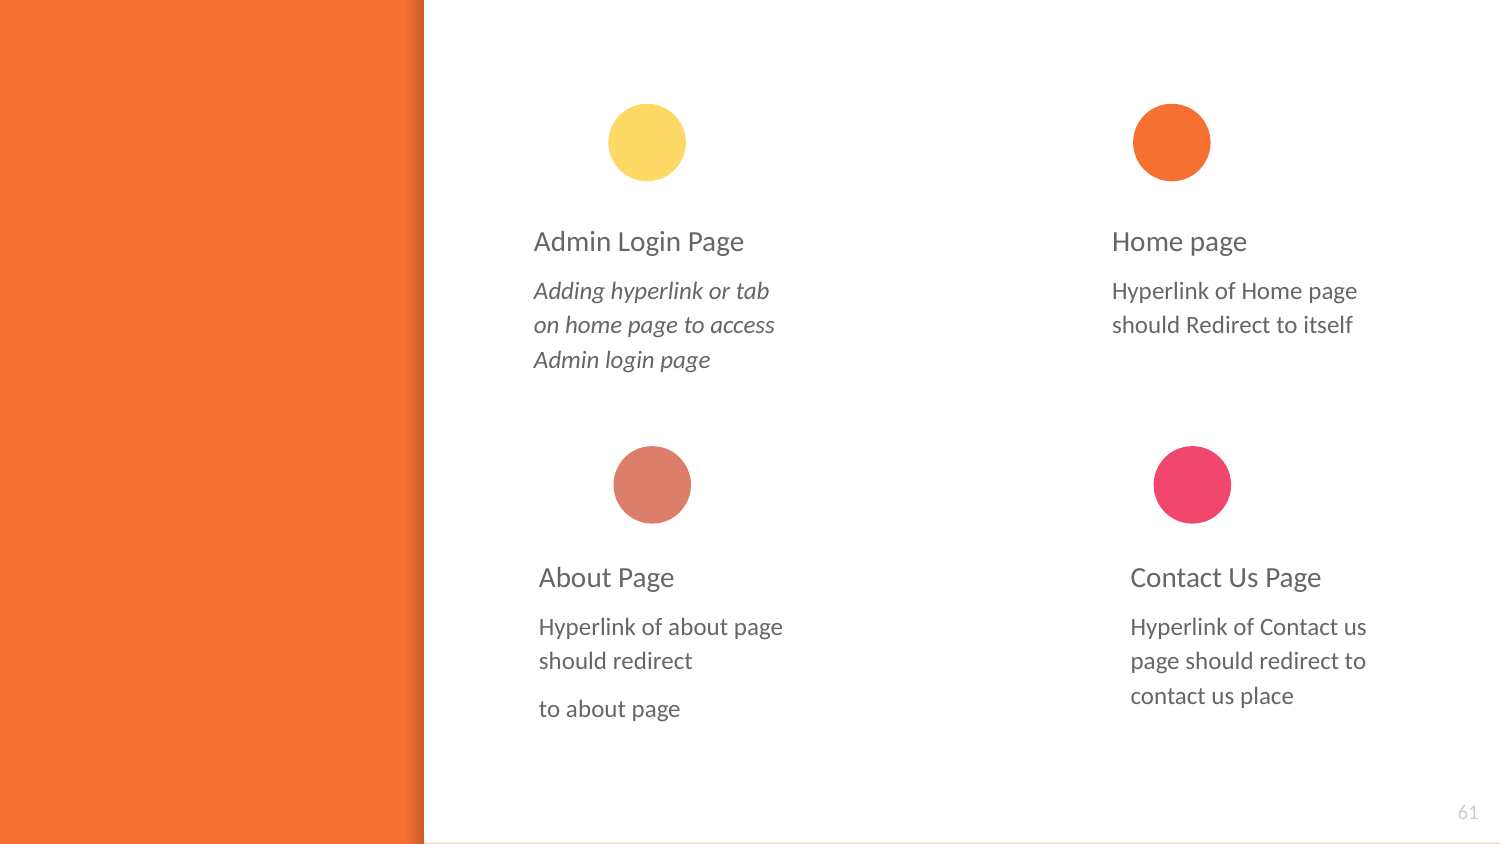

Admin Login Page
Adding hyperlink or tab on home page to access Admin login page
Home page
Hyperlink of Home page should Redirect to itself

About Page
Hyperlink of about page should redirect
to about page
Contact Us Page
Hyperlink of Contact us page should redirect to contact us place
61